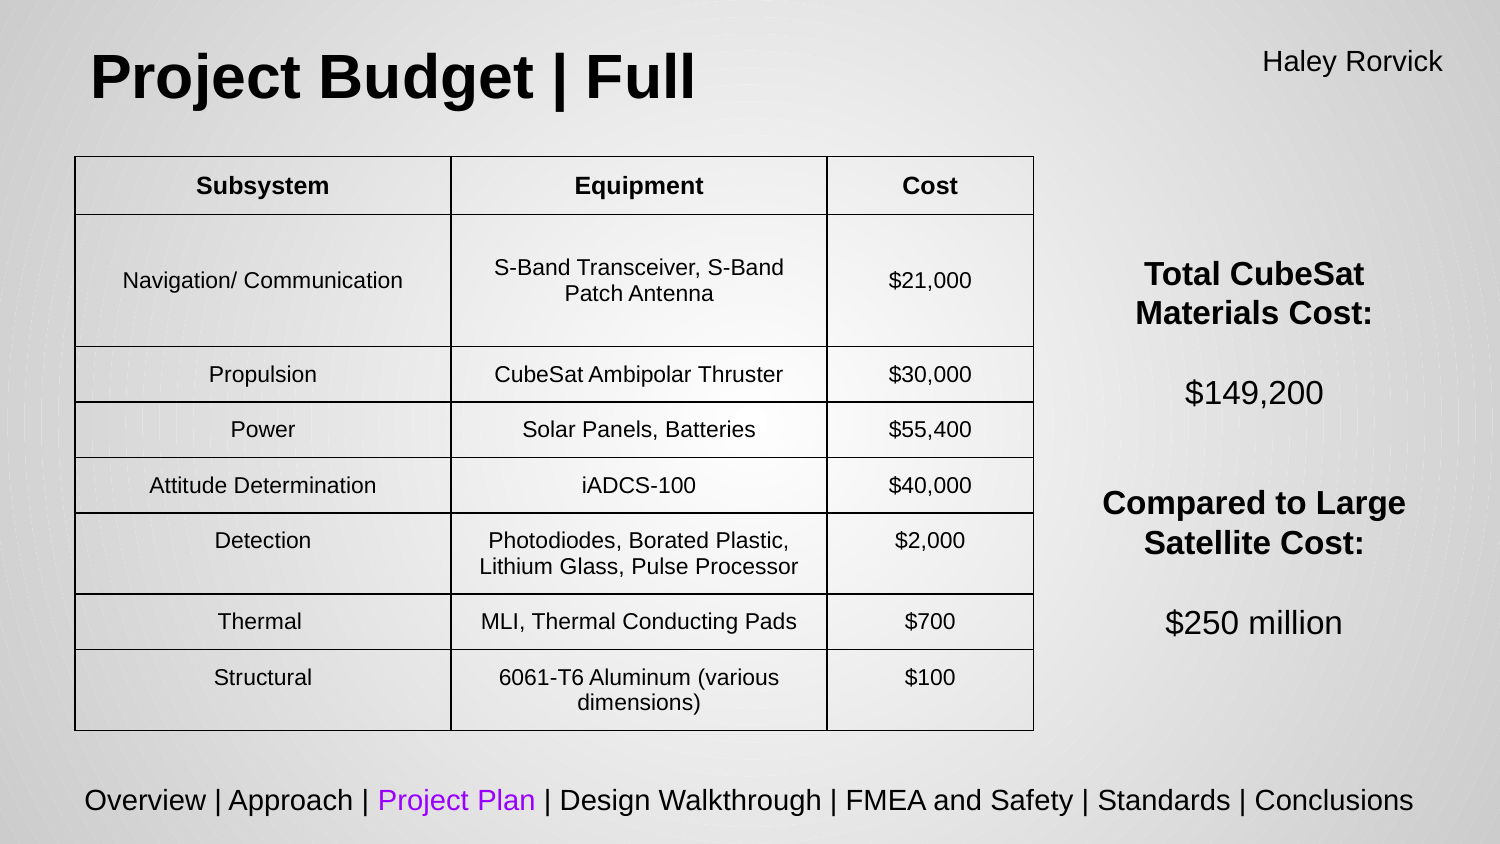

Haley Rorvick
# Project Budget | Full
| Subsystem | Equipment | Cost |
| --- | --- | --- |
| Navigation/ Communication | S-Band Transceiver, S-Band Patch Antenna | $21,000 |
| Propulsion | CubeSat Ambipolar Thruster | $30,000 |
| Power | Solar Panels, Batteries | $55,400 |
| Attitude Determination | iADCS-100 | $40,000 |
| Detection | Photodiodes, Borated Plastic, Lithium Glass, Pulse Processor | $2,000 |
| Thermal | MLI, Thermal Conducting Pads | $700 |
| Structural | 6061-T6 Aluminum (various dimensions) | $100 |

Total CubeSat Materials Cost:

$149,200

Compared to Large Satellite Cost:

$250 million
Overview | Approach | Project Plan | Design Walkthrough | FMEA and Safety | Standards | Conclusions